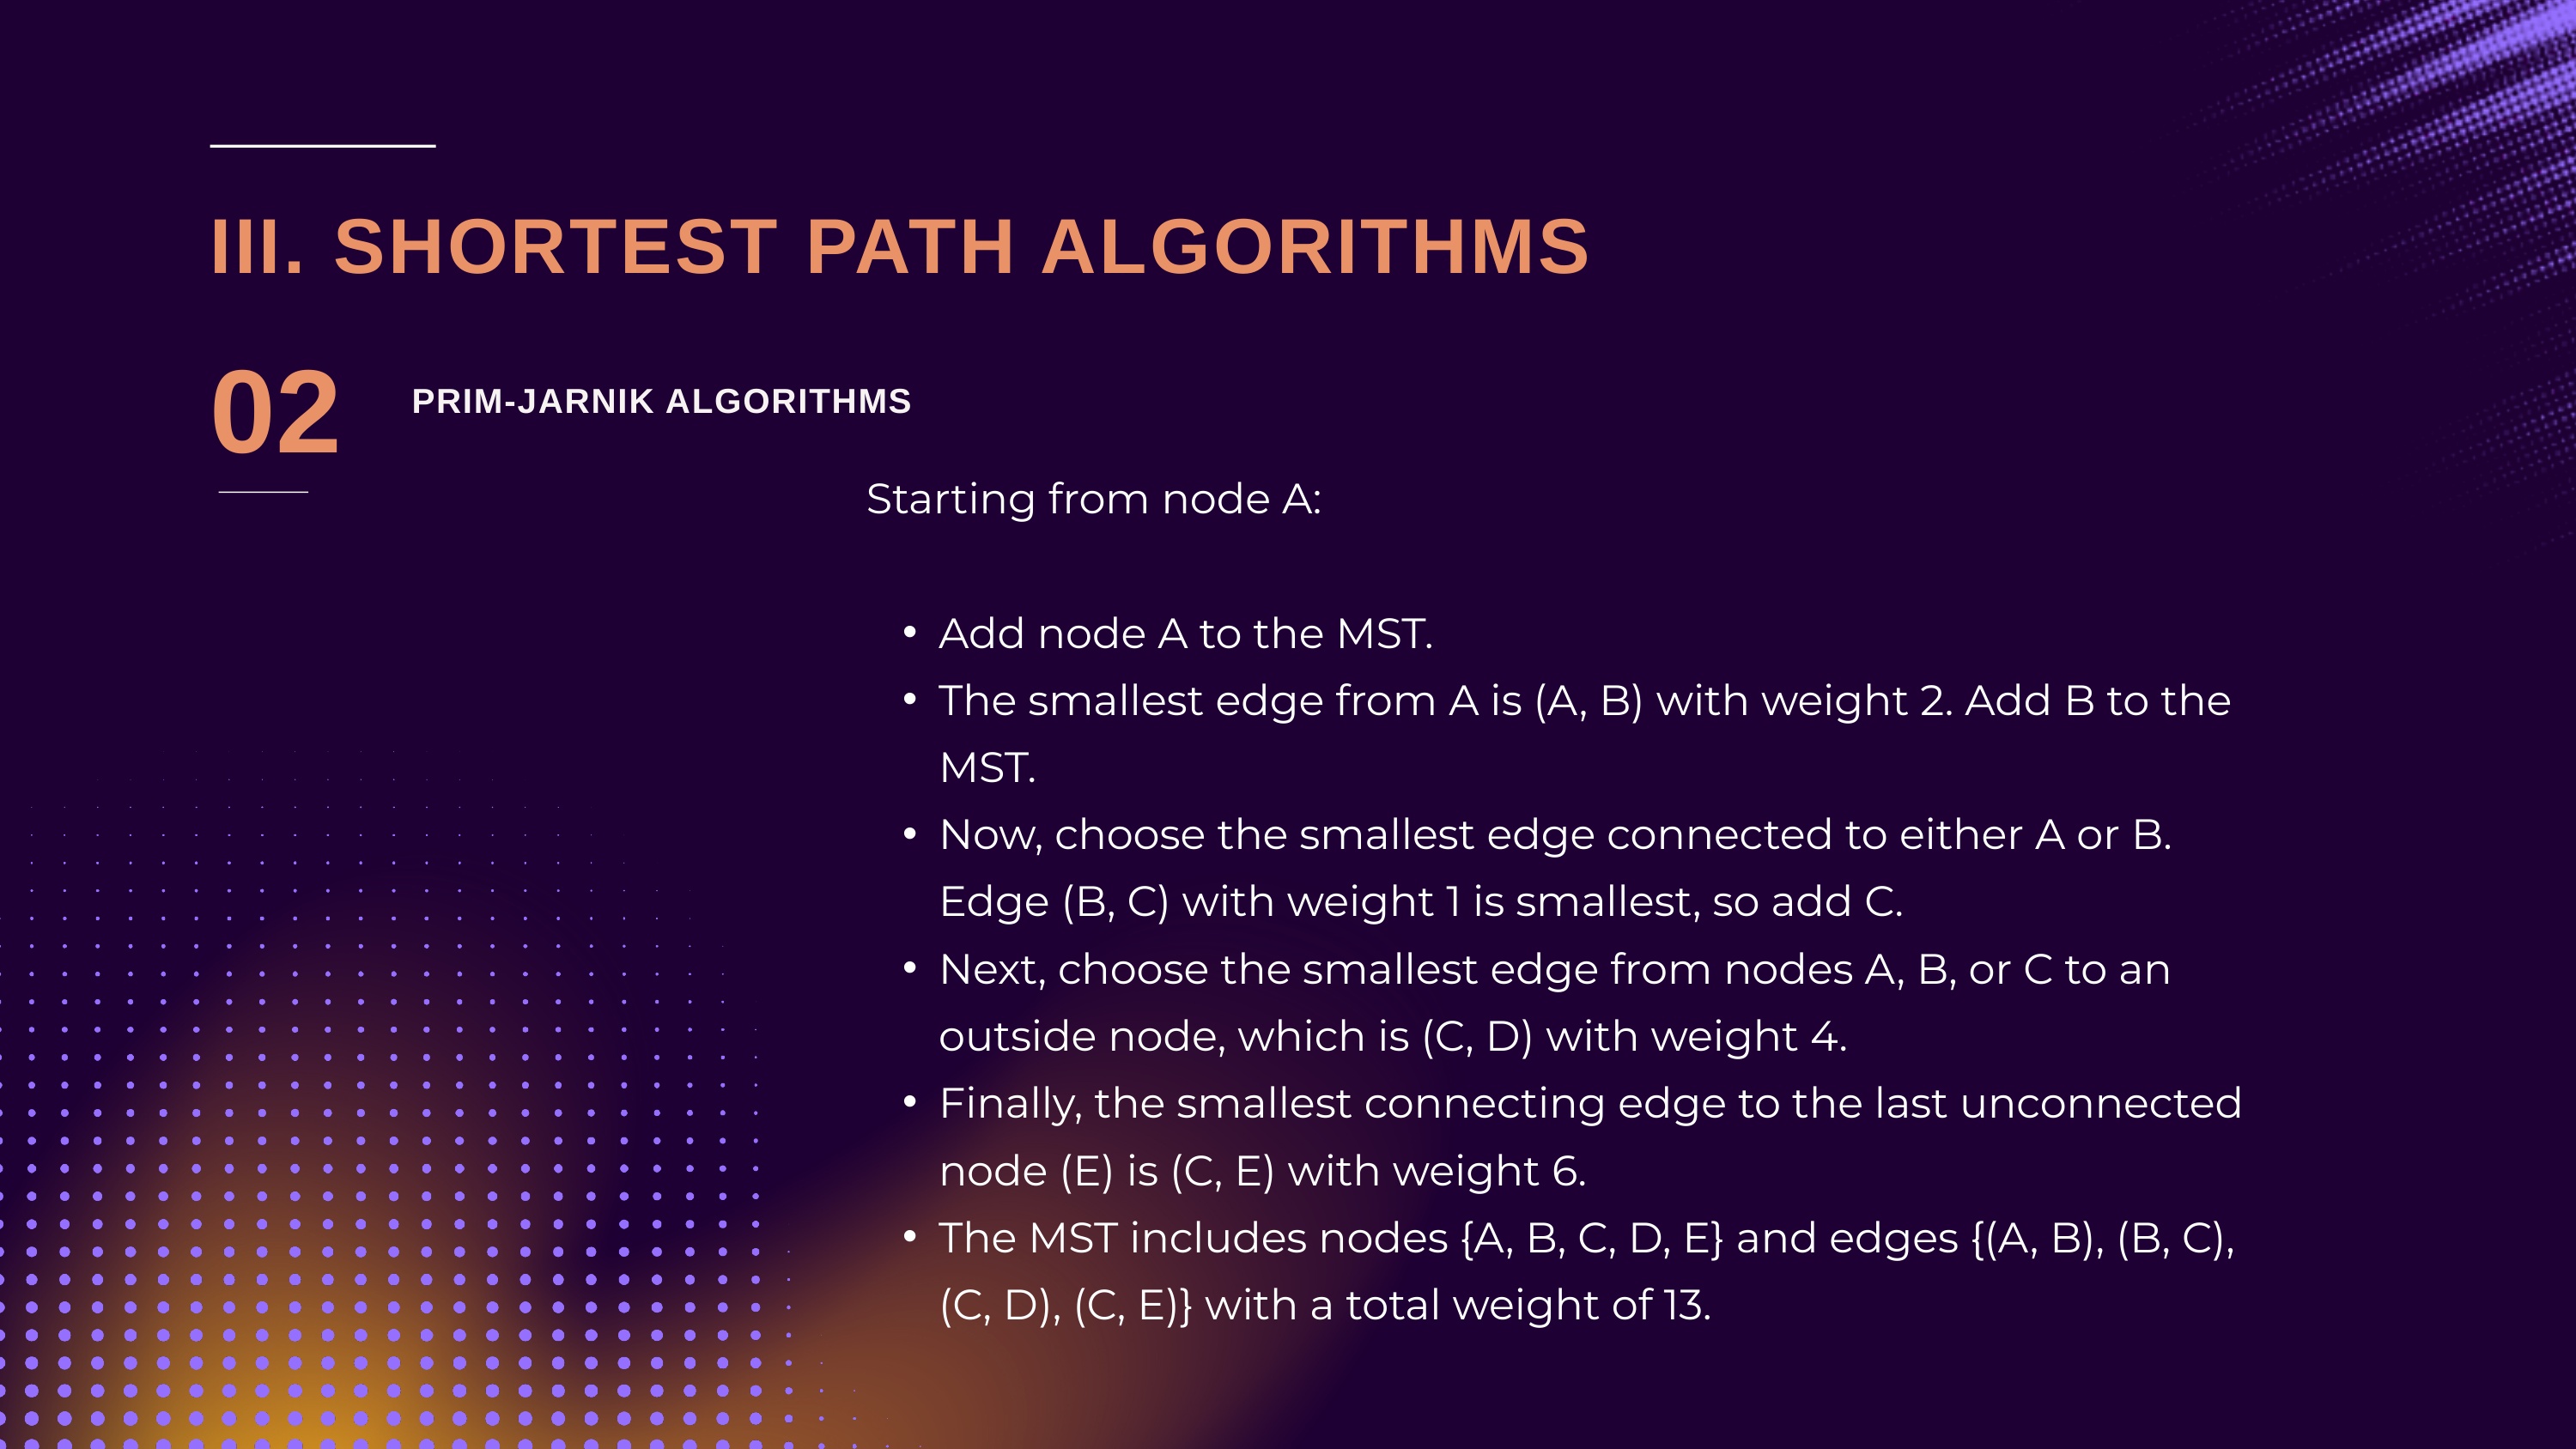

III. SHORTEST PATH ALGORITHMS
02
PRIM-JARNIK ALGORITHMS
Starting from node A:

Add node A to the MST.
The smallest edge from A is (A, B) with weight 2. Add B to the MST.
Now, choose the smallest edge connected to either A or B. Edge (B, C) with weight 1 is smallest, so add C.
Next, choose the smallest edge from nodes A, B, or C to an outside node, which is (C, D) with weight 4.
Finally, the smallest connecting edge to the last unconnected node (E) is (C, E) with weight 6.
The MST includes nodes {A, B, C, D, E} and edges {(A, B), (B, C), (C, D), (C, E)} with a total weight of 13.